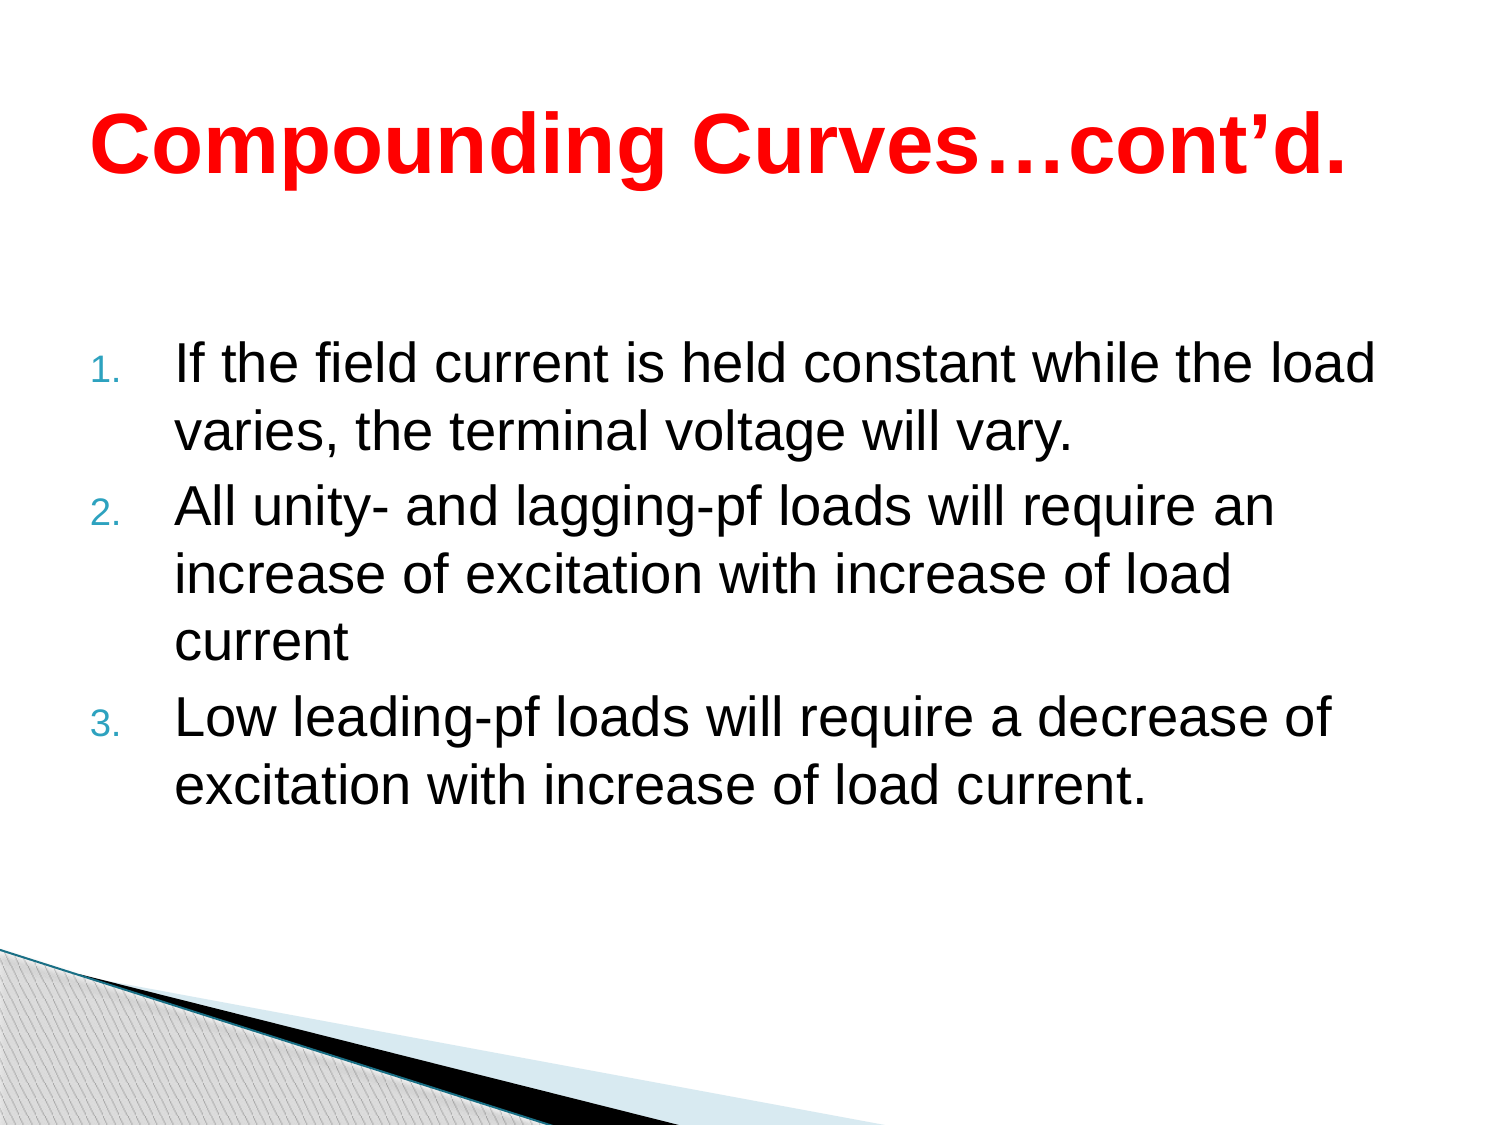

# Compounding Curves…cont’d.

If the field current is held constant while the load varies, the terminal voltage will vary.
All unity- and lagging-pf loads will require an increase of excitation with increase of load current
Low leading-pf loads will require a decrease of excitation with increase of load current.